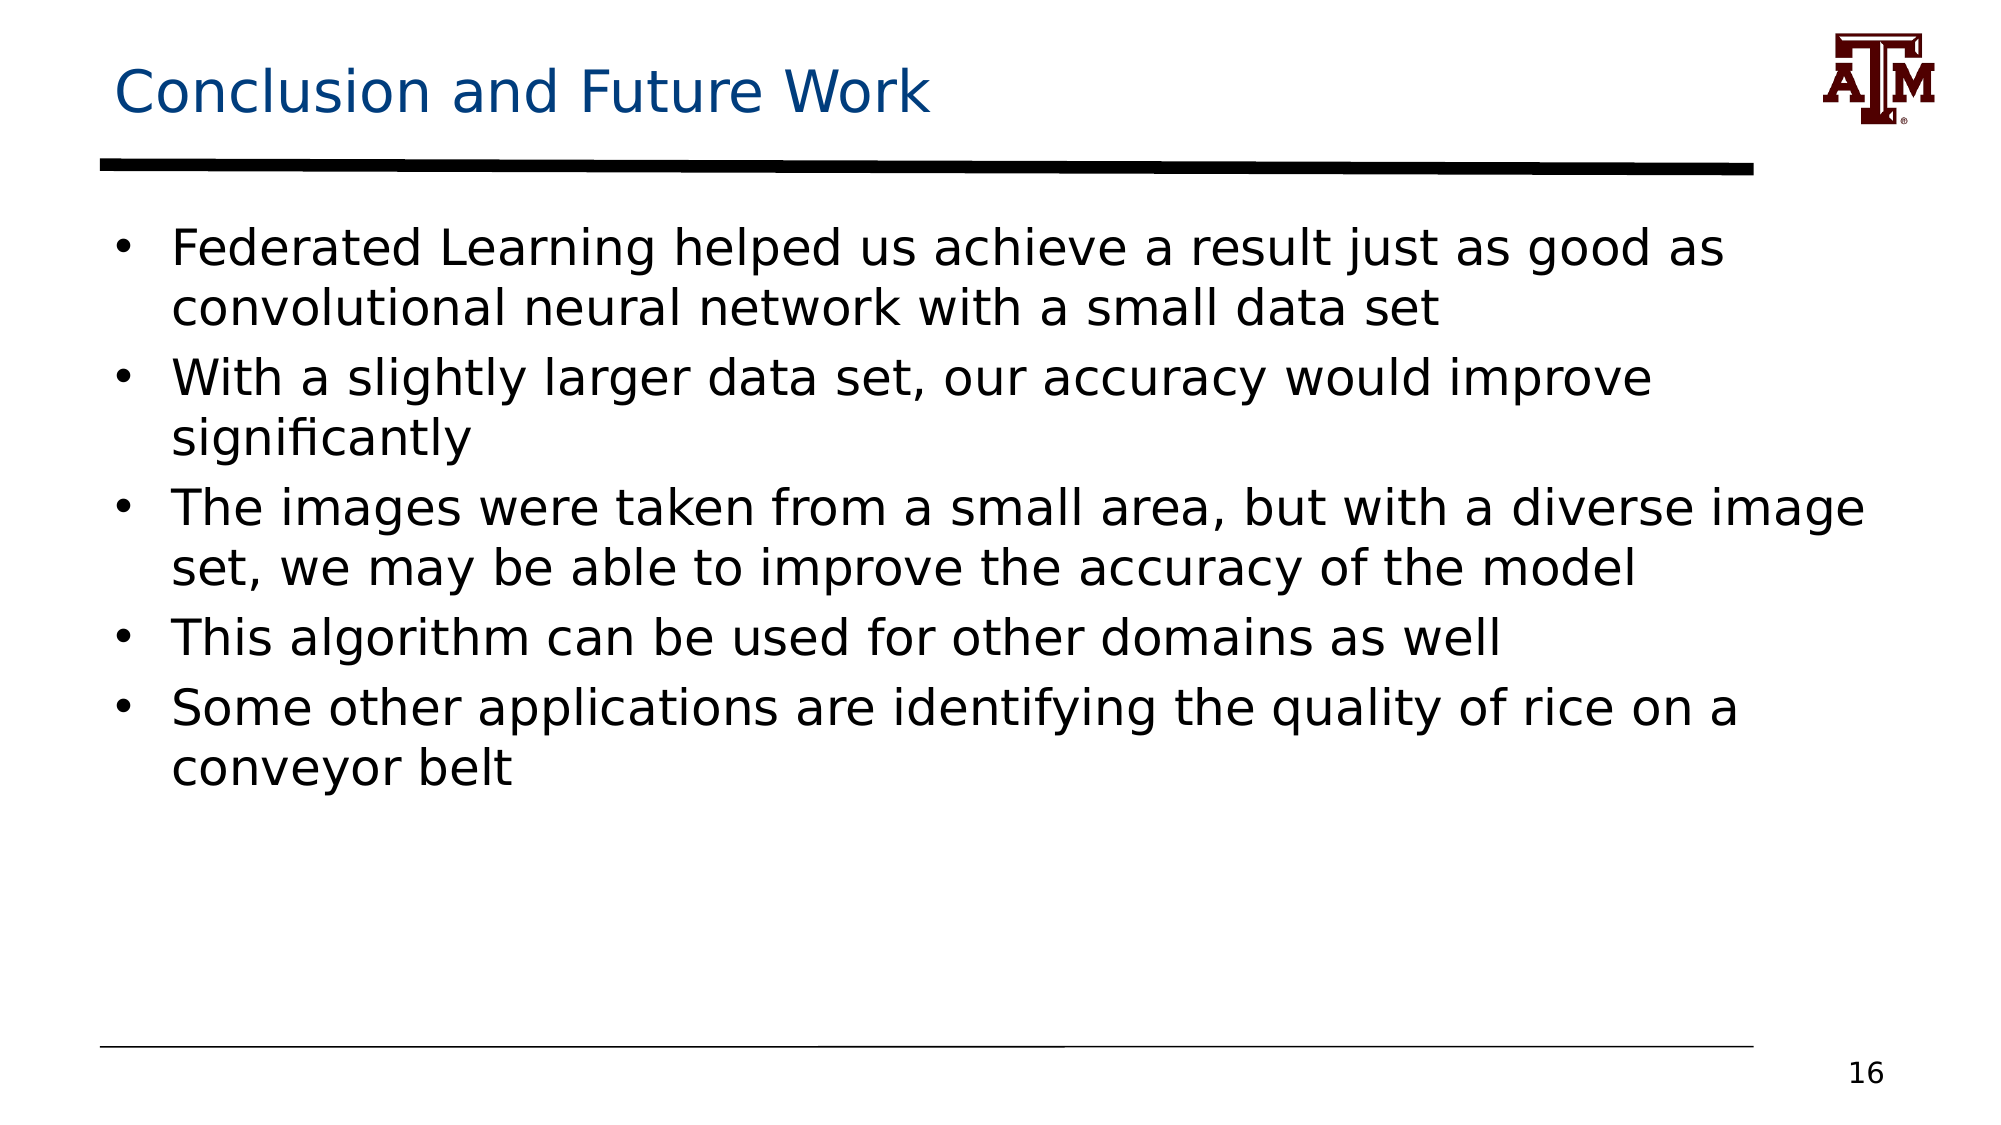

# Conclusion and Future Work
Federated Learning helped us achieve a result just as good as convolutional neural network with a small data set
With a slightly larger data set, our accuracy would improve significantly
The images were taken from a small area, but with a diverse image set, we may be able to improve the accuracy of the model
This algorithm can be used for other domains as well
Some other applications are identifying the quality of rice on a conveyor belt
16